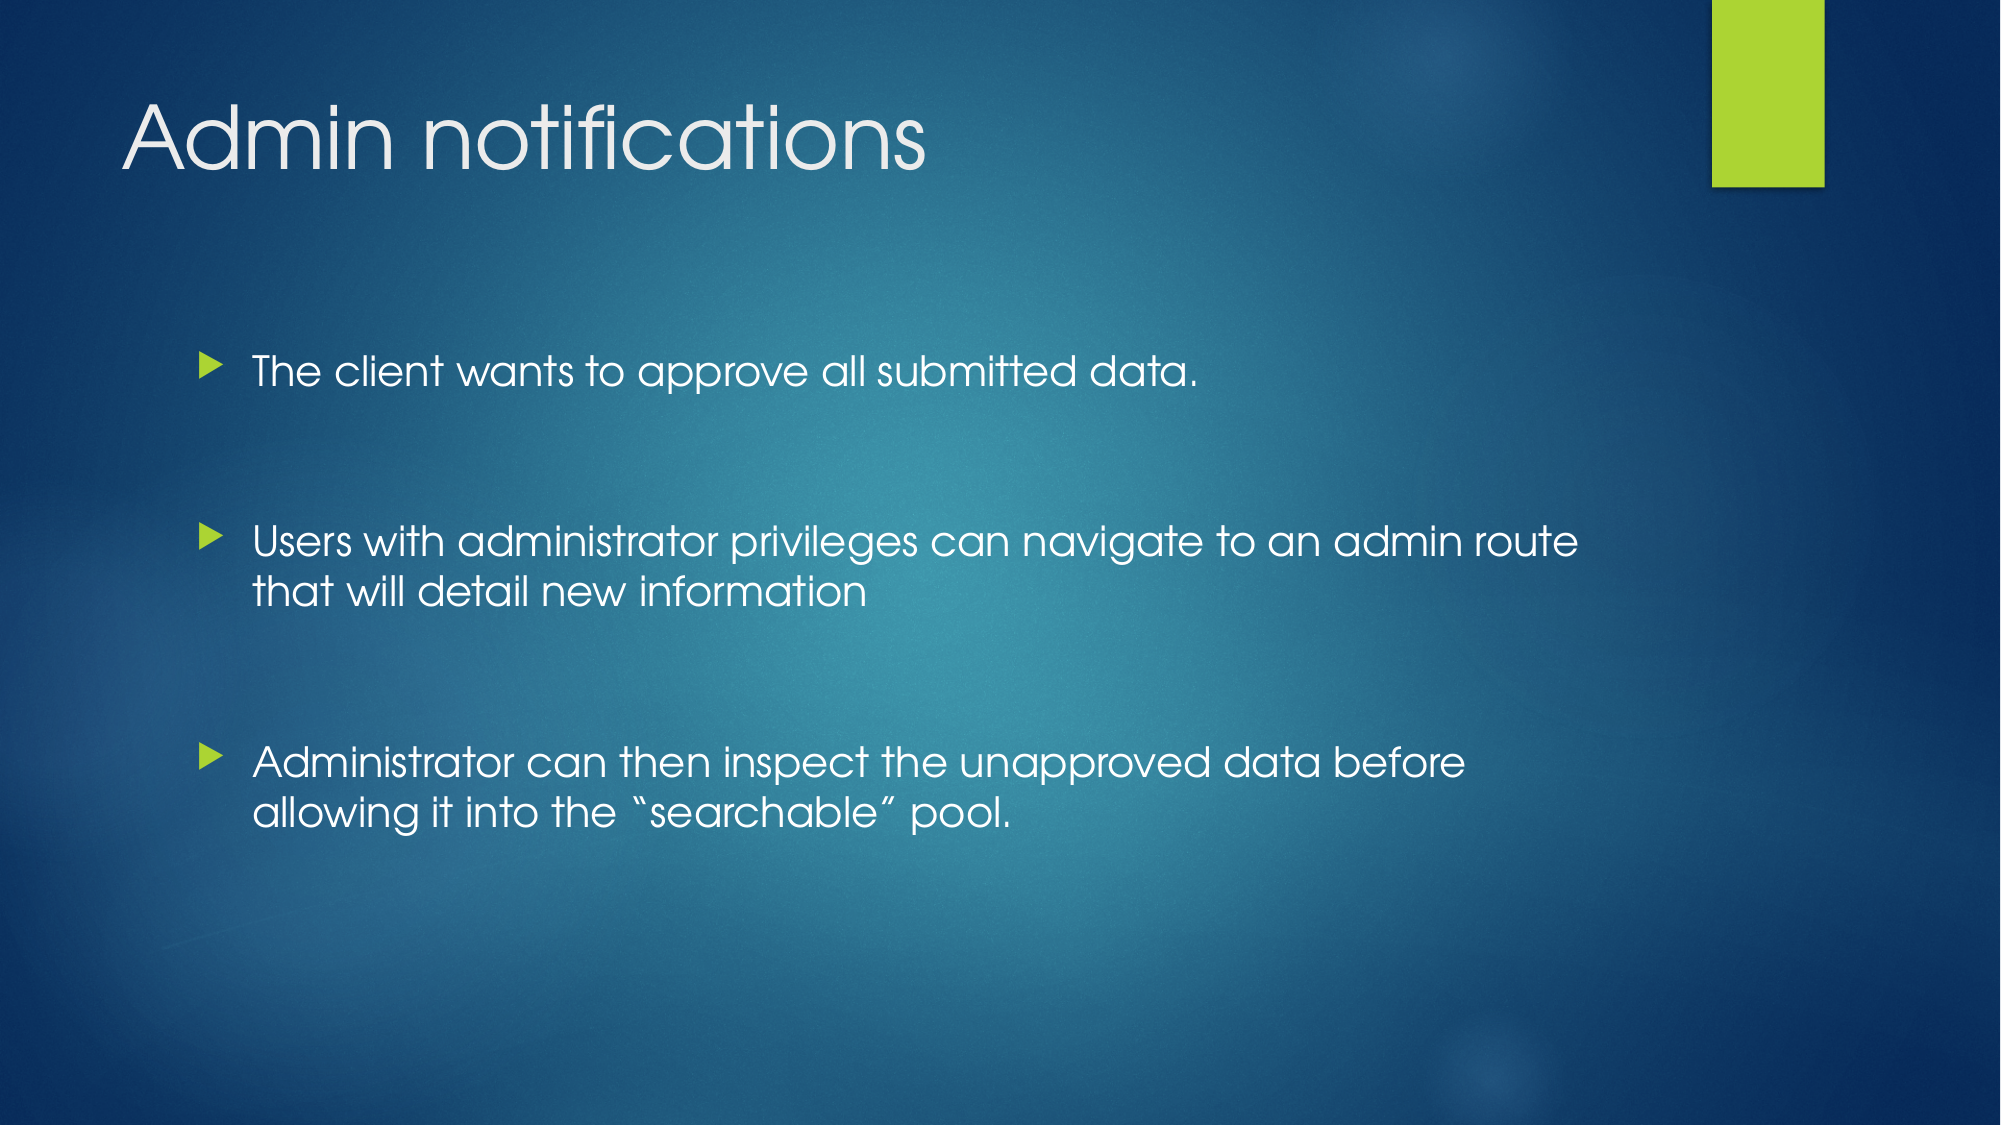

# Admin notifications
The client wants to approve all submitted data.
Users with administrator privileges can navigate to an admin route that will detail new information
Administrator can then inspect the unapproved data before allowing it into the “searchable” pool.